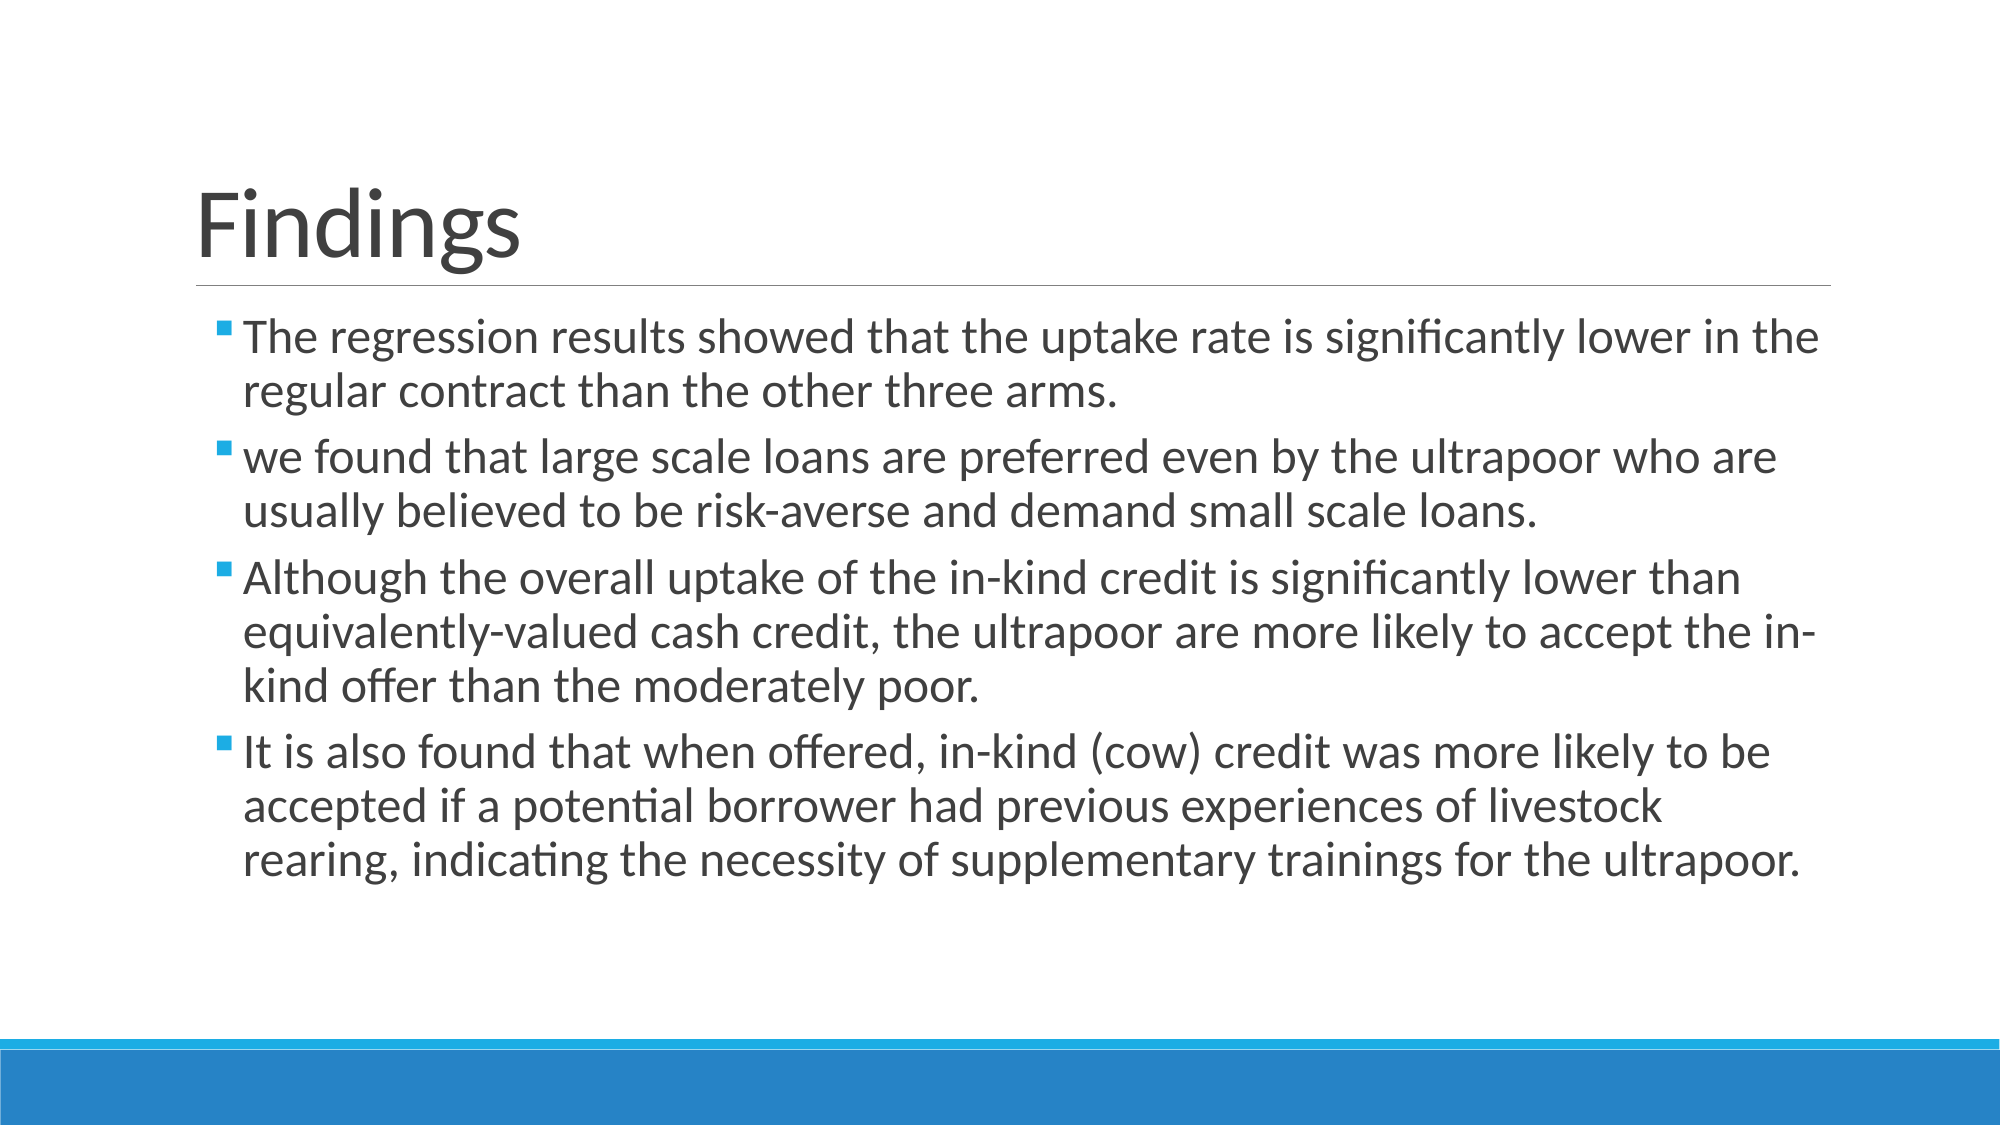

# Findings
The regression results showed that the uptake rate is significantly lower in the regular contract than the other three arms.
we found that large scale loans are preferred even by the ultrapoor who are usually believed to be risk-averse and demand small scale loans.
Although the overall uptake of the in-kind credit is significantly lower than equivalently-valued cash credit, the ultrapoor are more likely to accept the in-kind offer than the moderately poor.
It is also found that when offered, in-kind (cow) credit was more likely to be accepted if a potential borrower had previous experiences of livestock rearing, indicating the necessity of supplementary trainings for the ultrapoor.